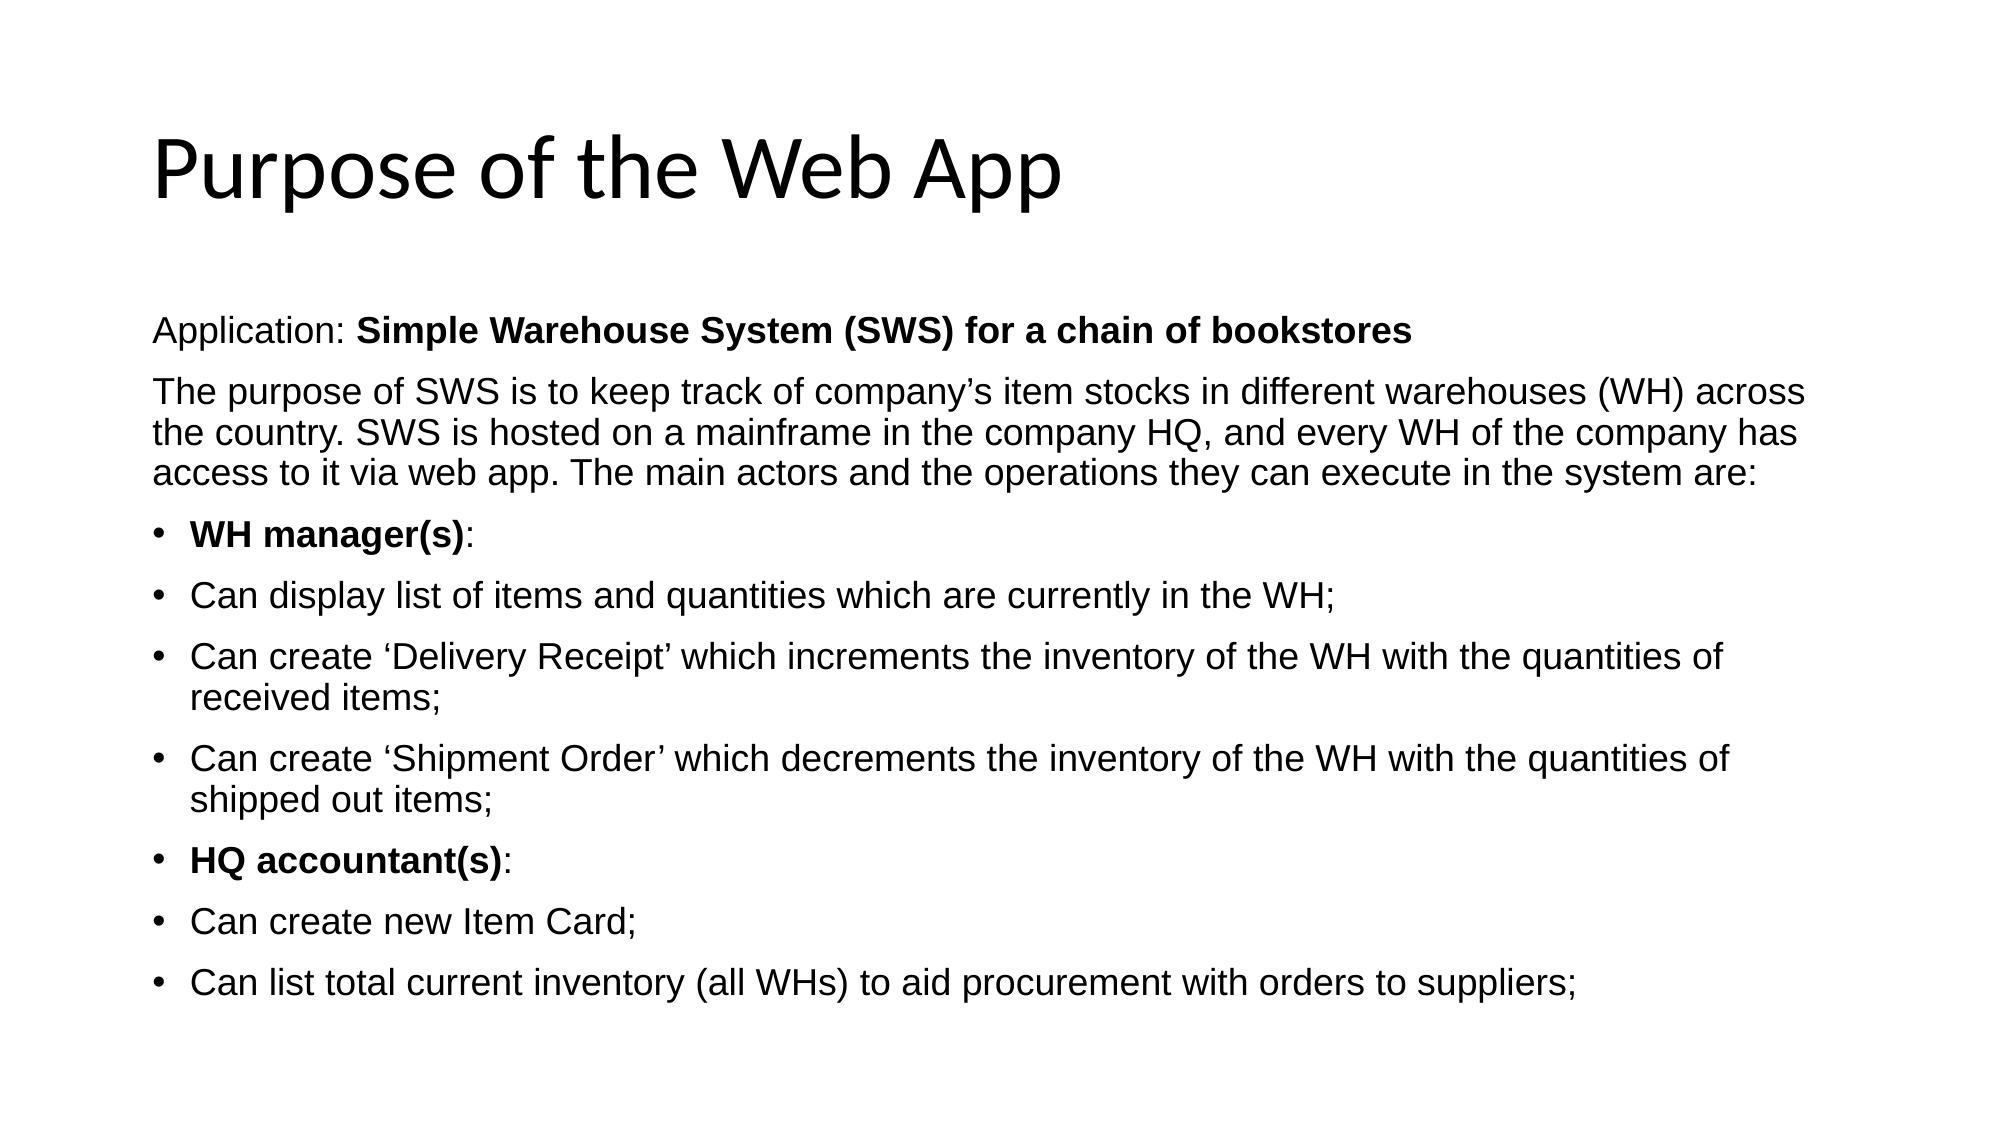

# Purpose of the Web App

Application: Simple Warehouse System (SWS) for a chain of bookstores
The purpose of SWS is to keep track of company’s item stocks in different warehouses (WH) across the country. SWS is hosted on a mainframe in the company HQ, and every WH of the company has access to it via web app. The main actors and the operations they can execute in the system are:
WH manager(s):
Can display list of items and quantities which are currently in the WH;
Can create ‘Delivery Receipt’ which increments the inventory of the WH with the quantities of received items;
Can create ‘Shipment Order’ which decrements the inventory of the WH with the quantities of shipped out items;
HQ accountant(s):
Can create new Item Card;
Can list total current inventory (all WHs) to aid procurement with orders to suppliers;